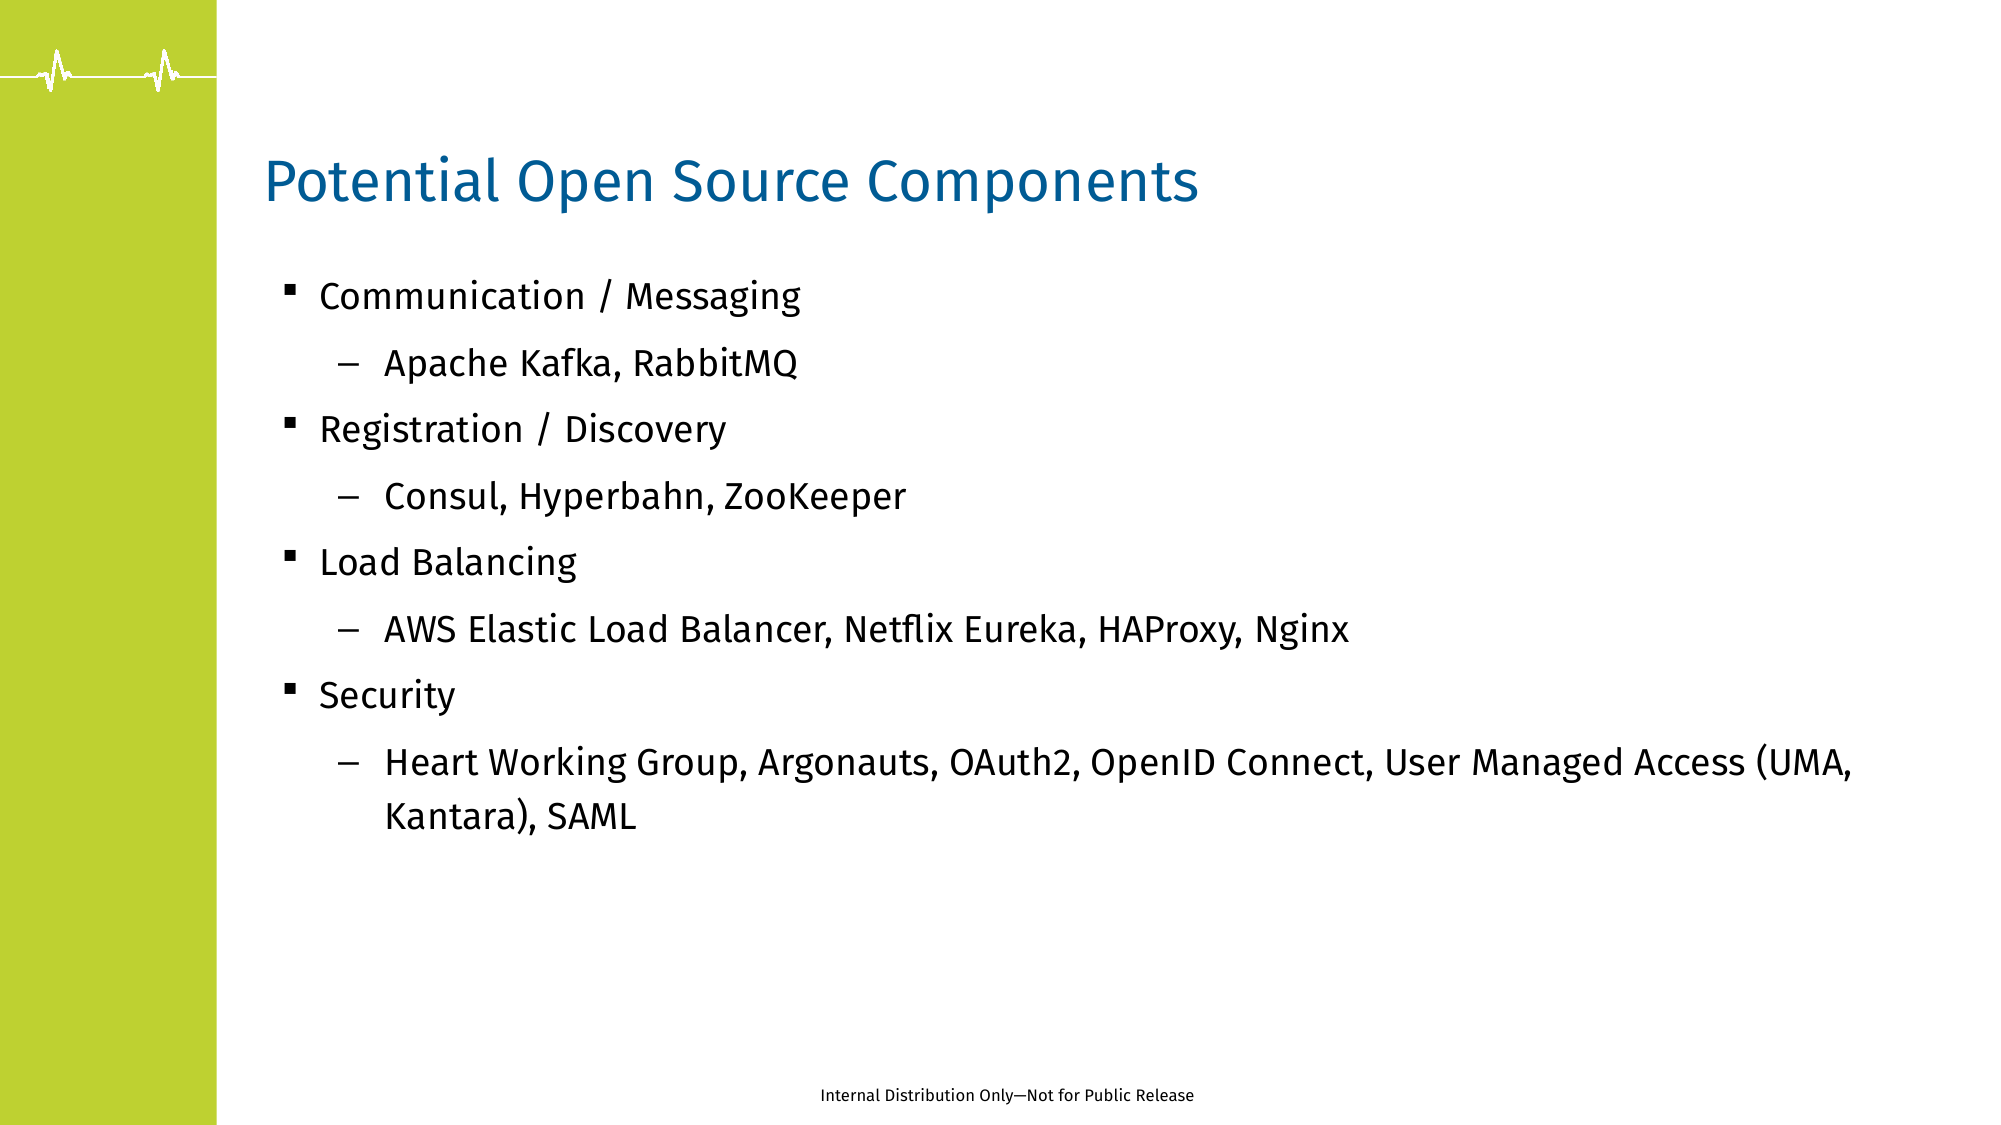

# Potential Open Source Components
Communication / Messaging
Apache Kafka, RabbitMQ
Registration / Discovery
Consul, Hyperbahn, ZooKeeper
Load Balancing
AWS Elastic Load Balancer, Netflix Eureka, HAProxy, Nginx
Security
Heart Working Group, Argonauts, OAuth2, OpenID Connect, User Managed Access (UMA, Kantara), SAML